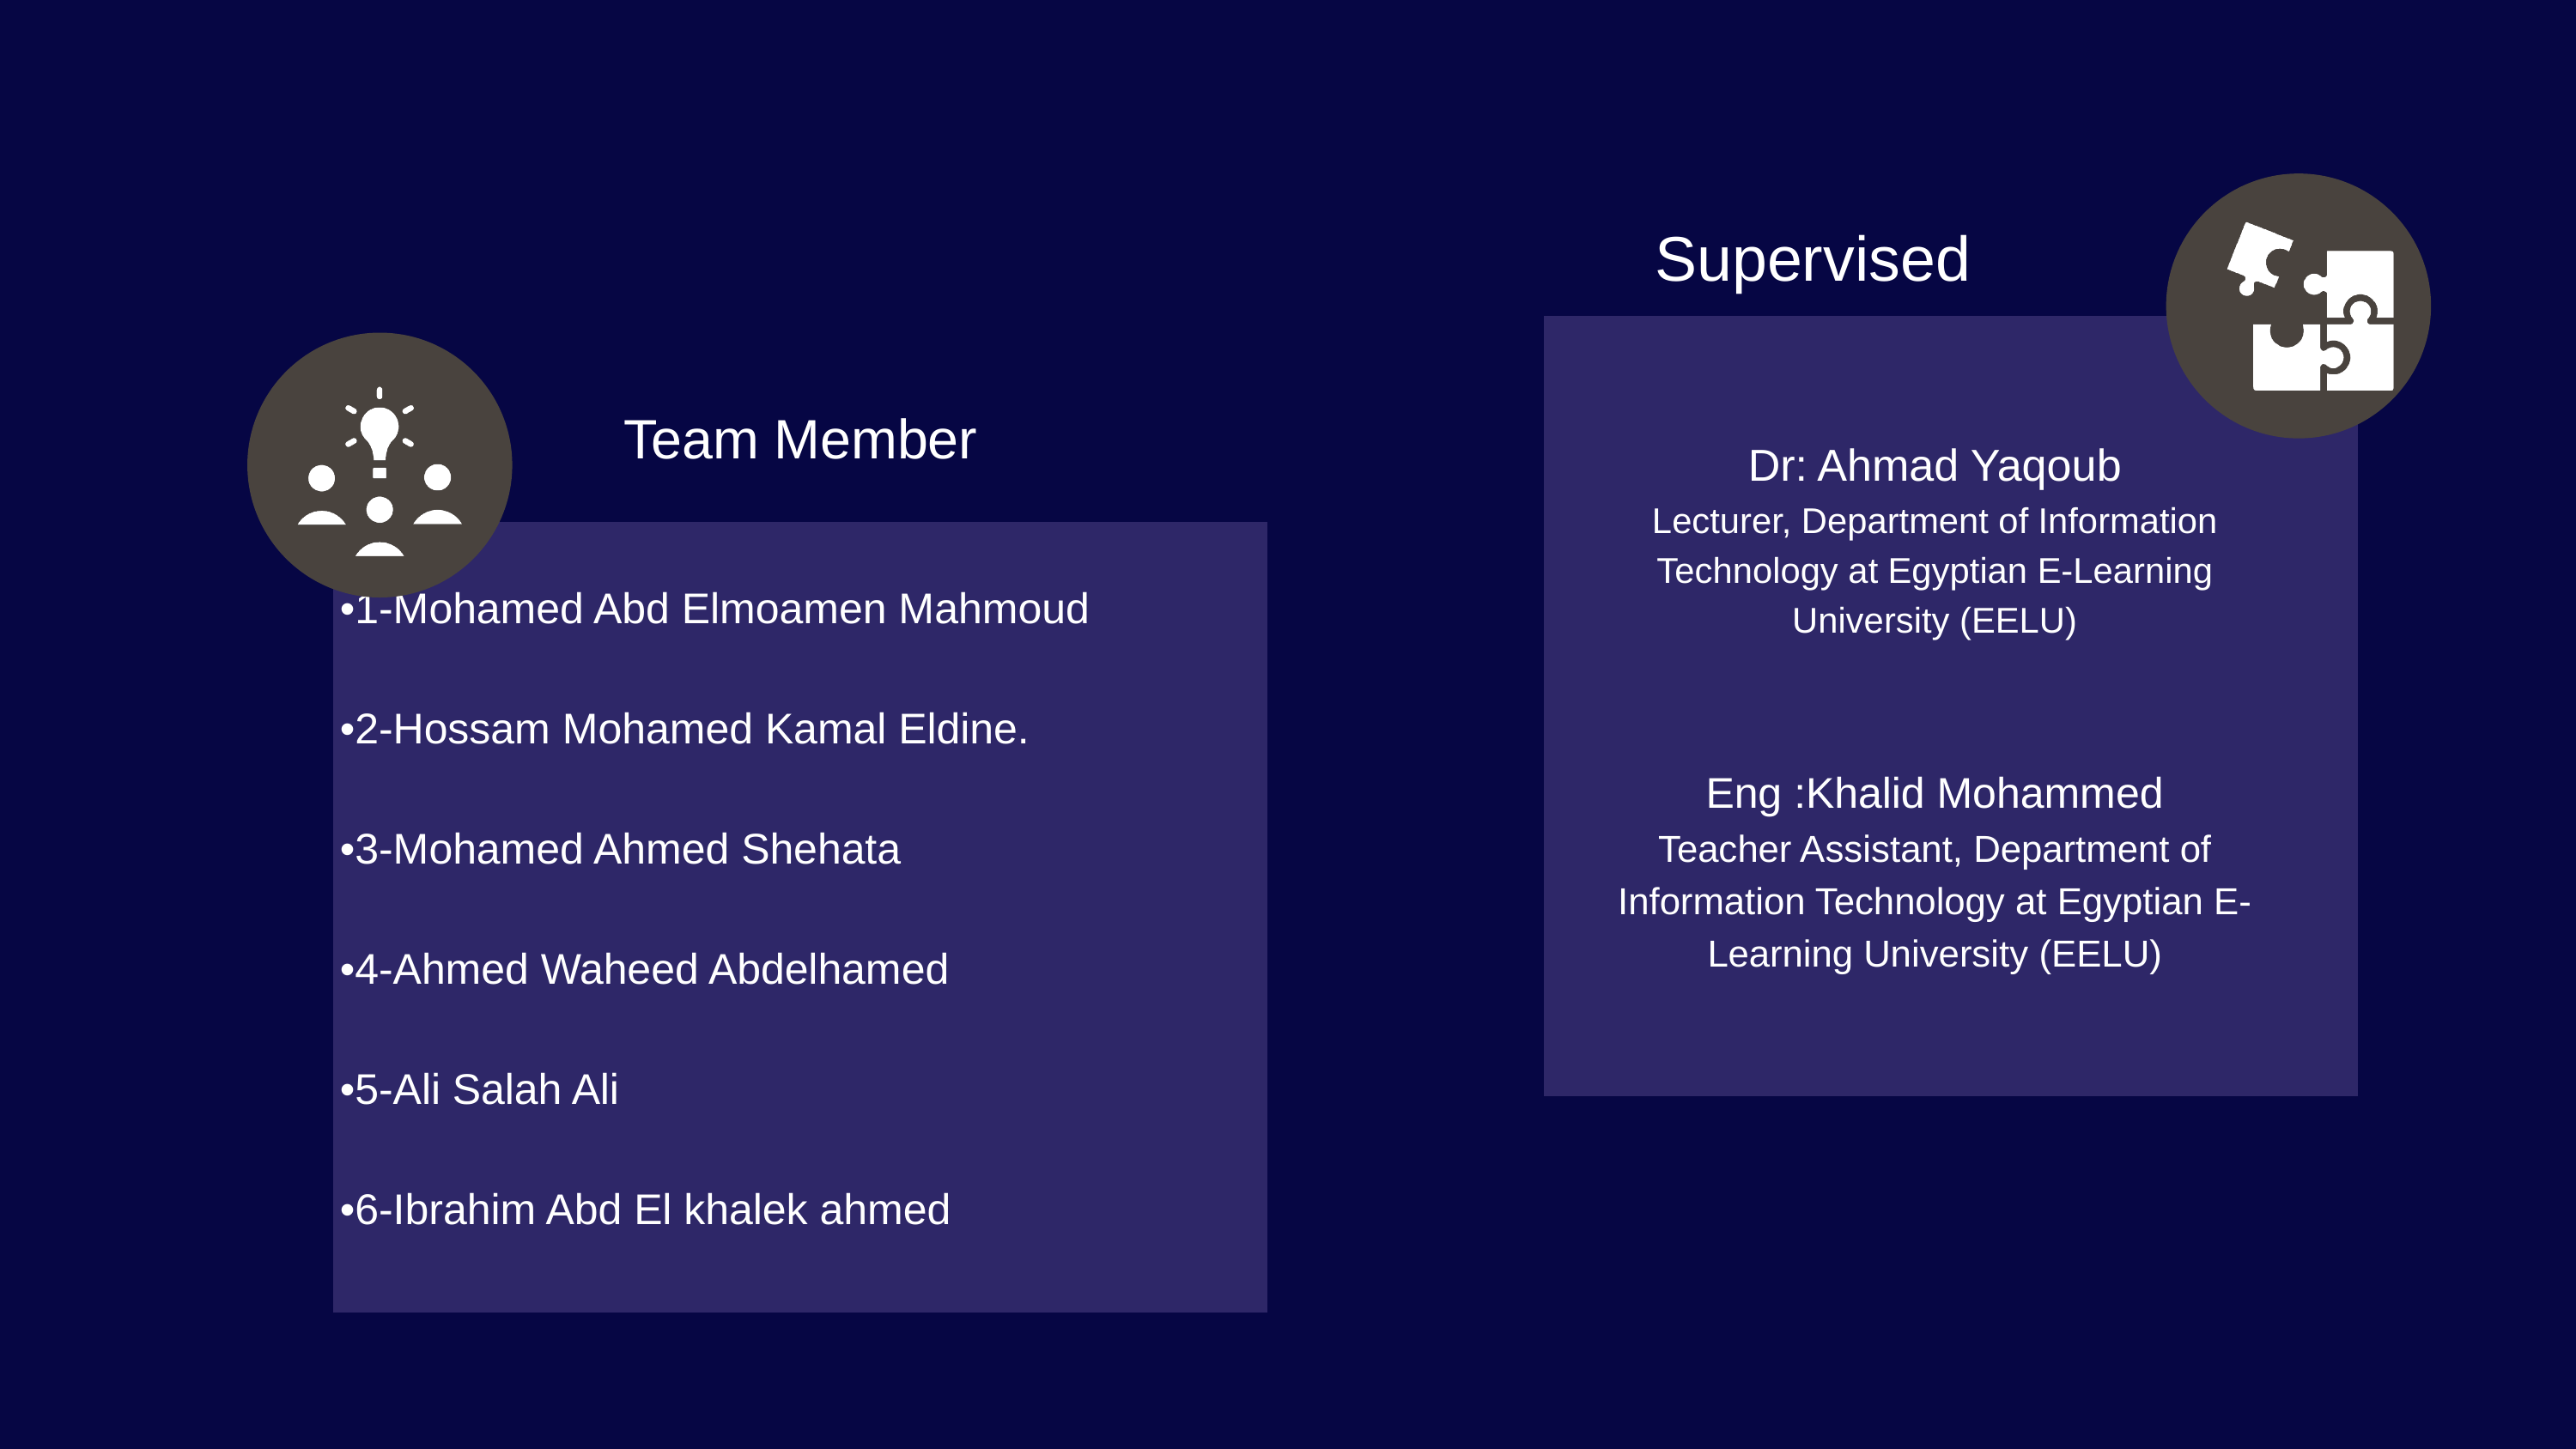

Supervised

Team Member
Dr: Ahmad Yaqoub
Lecturer, Department of Information Technology at Egyptian E-Learning University (EELU)

•1-Mohamed Abd Elmoamen Mahmoud

•2-Hossam Mohamed Kamal Eldine.

•3-Mohamed Ahmed Shehata

•4-Ahmed Waheed Abdelhamed

•5-Ali Salah Ali

•6-Ibrahim Abd El khalek ahmed

Eng :Khalid Mohammed
Teacher Assistant, Department of Information Technology at Egyptian E-Learning University (EELU)